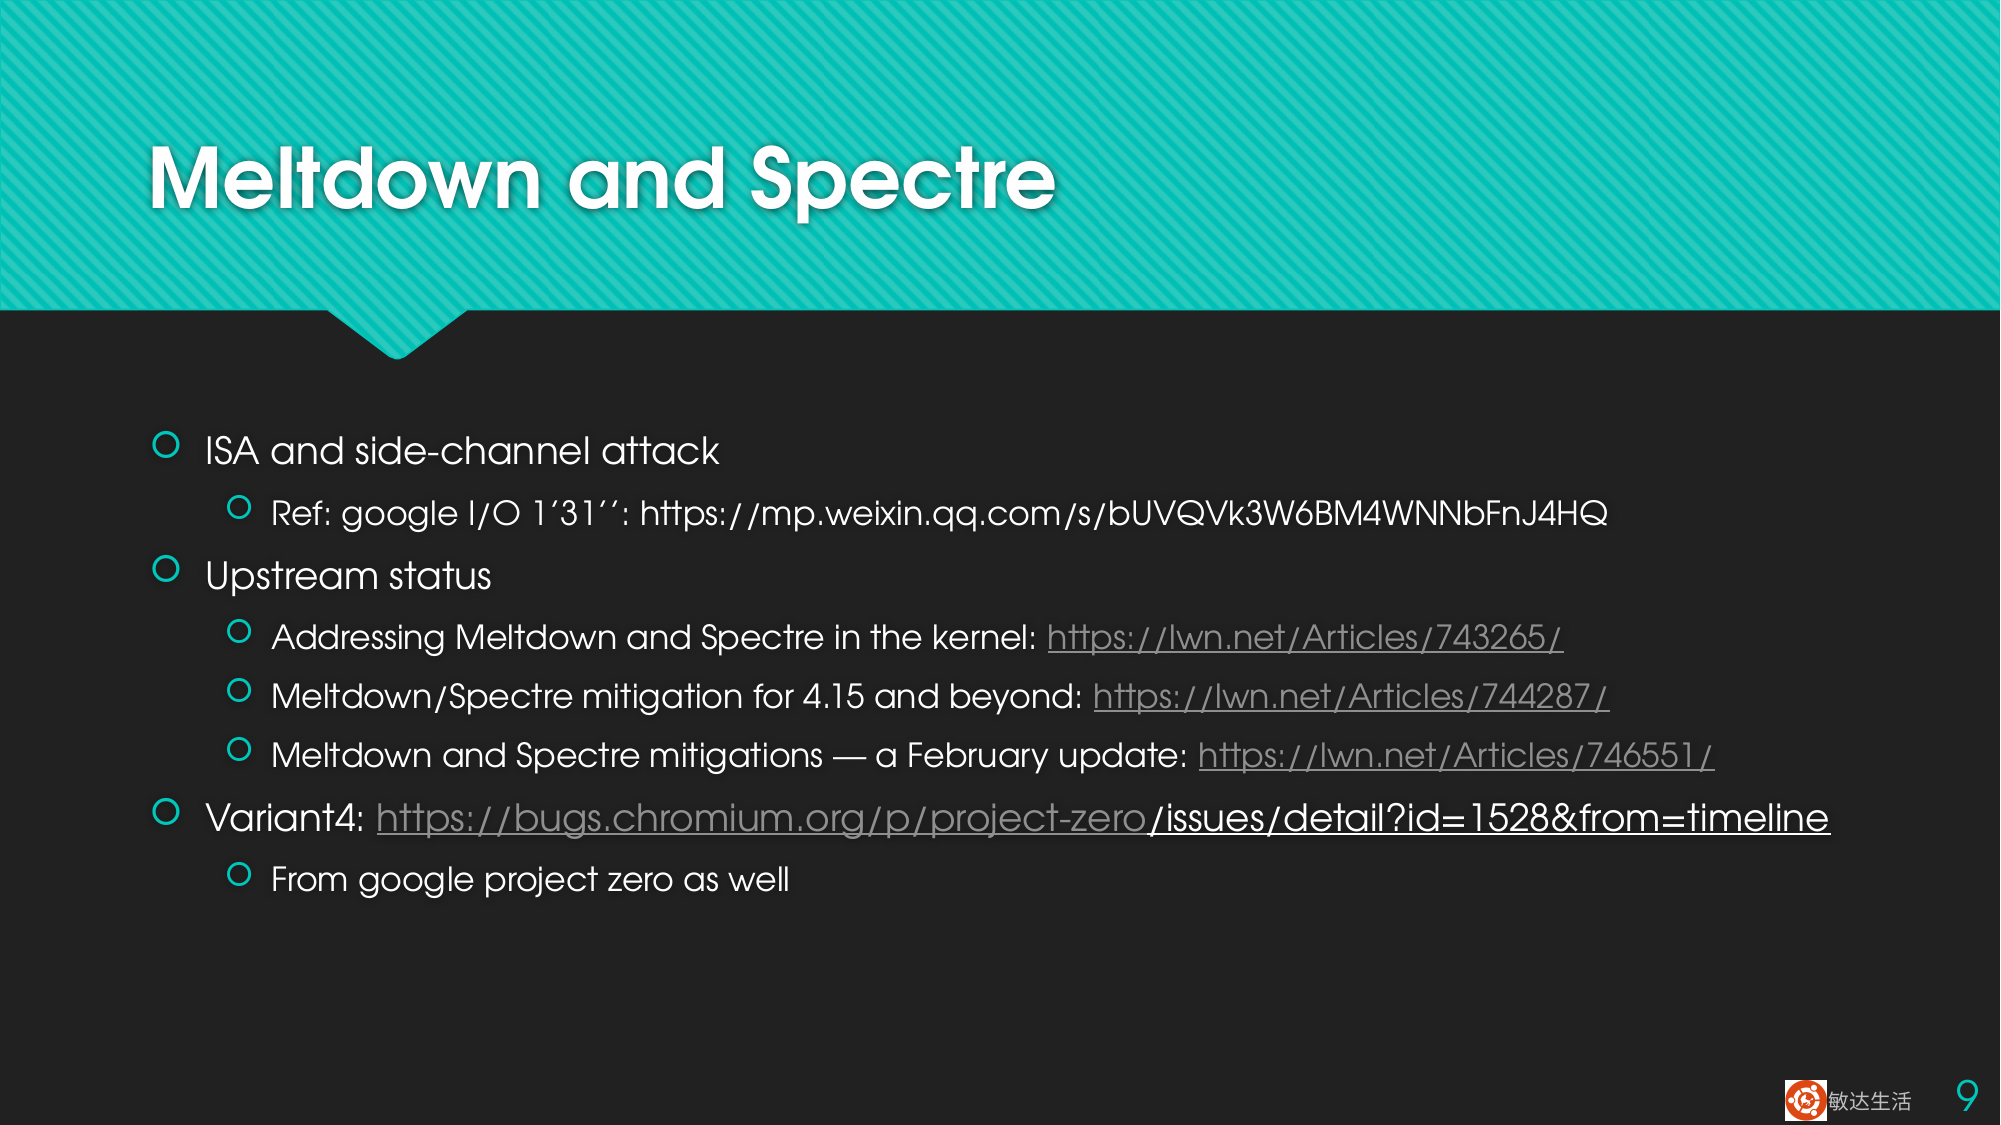

# Meltdown and Spectre
ISA and side-channel attack
Ref: google I/O 1’31’’: https://mp.weixin.qq.com/s/bUVQVk3W6BM4WNNbFnJ4HQ
Upstream status
Addressing Meltdown and Spectre in the kernel: https://lwn.net/Articles/743265/
Meltdown/Spectre mitigation for 4.15 and beyond: https://lwn.net/Articles/744287/
Meltdown and Spectre mitigations — a February update: https://lwn.net/Articles/746551/
Variant4: https://bugs.chromium.org/p/project-zero/issues/detail?id=1528&from=timeline
From google project zero as well
9